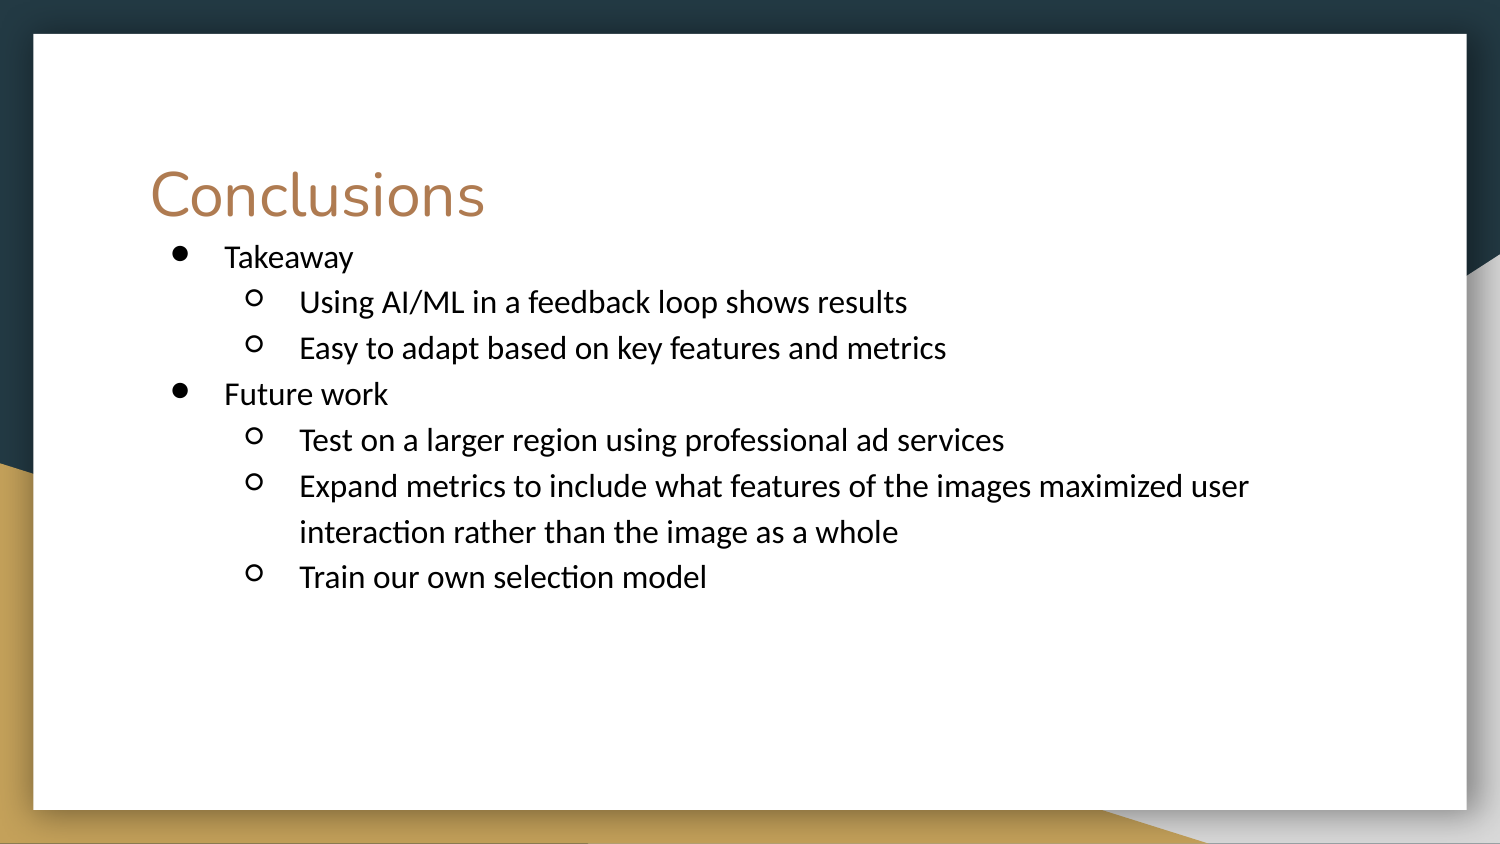

# Conclusions
Takeaway
Using AI/ML in a feedback loop shows results
Easy to adapt based on key features and metrics
Future work
Test on a larger region using professional ad services
Expand metrics to include what features of the images maximized user interaction rather than the image as a whole
Train our own selection model